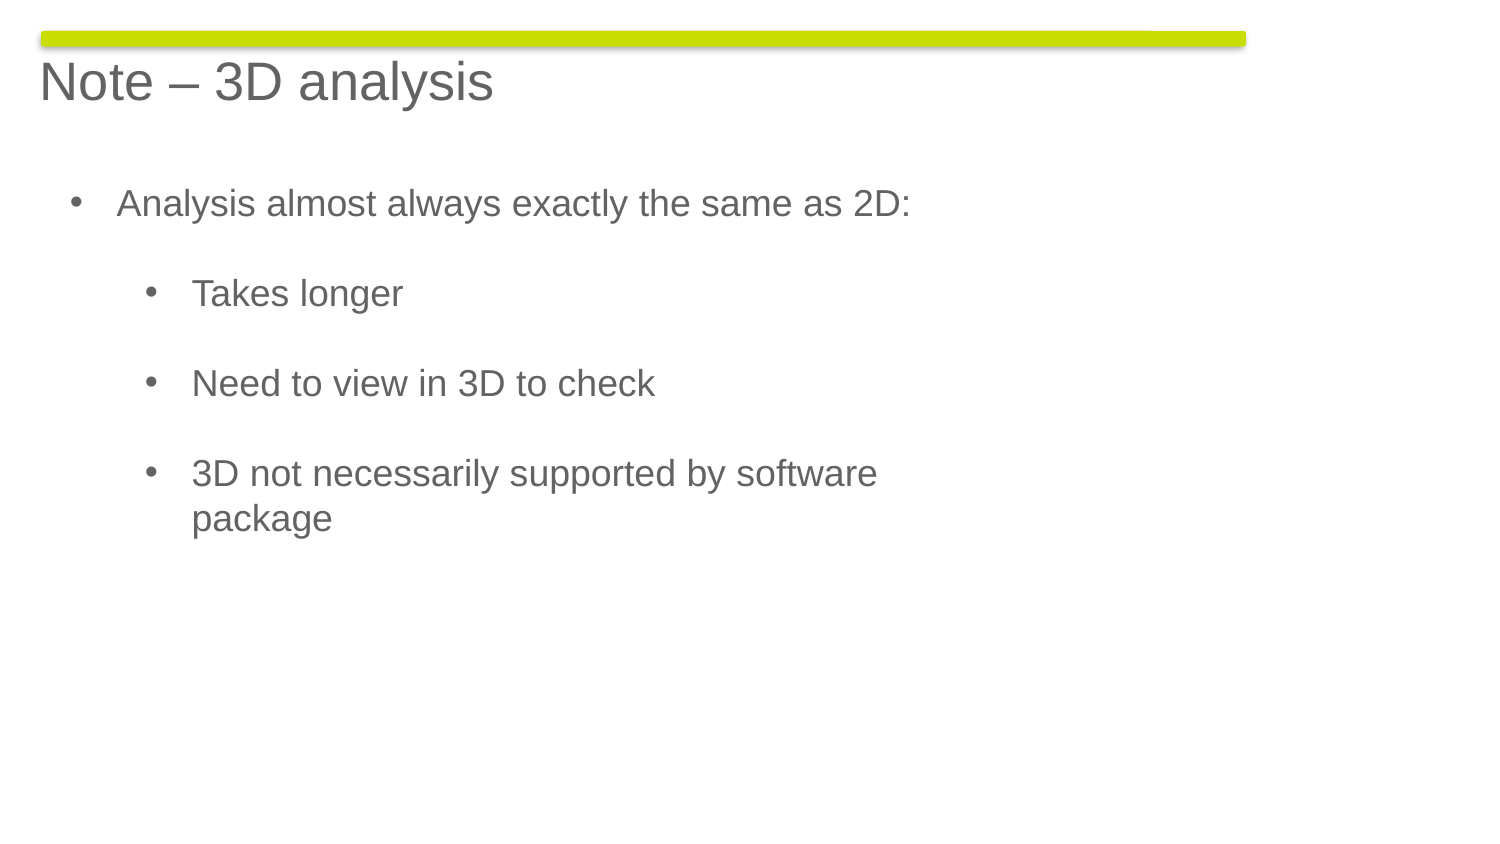

Note – 3D analysis

Analysis almost always exactly the same as 2D:

Takes longer

Need to view in 3D to check

3D not necessarily supported by software package